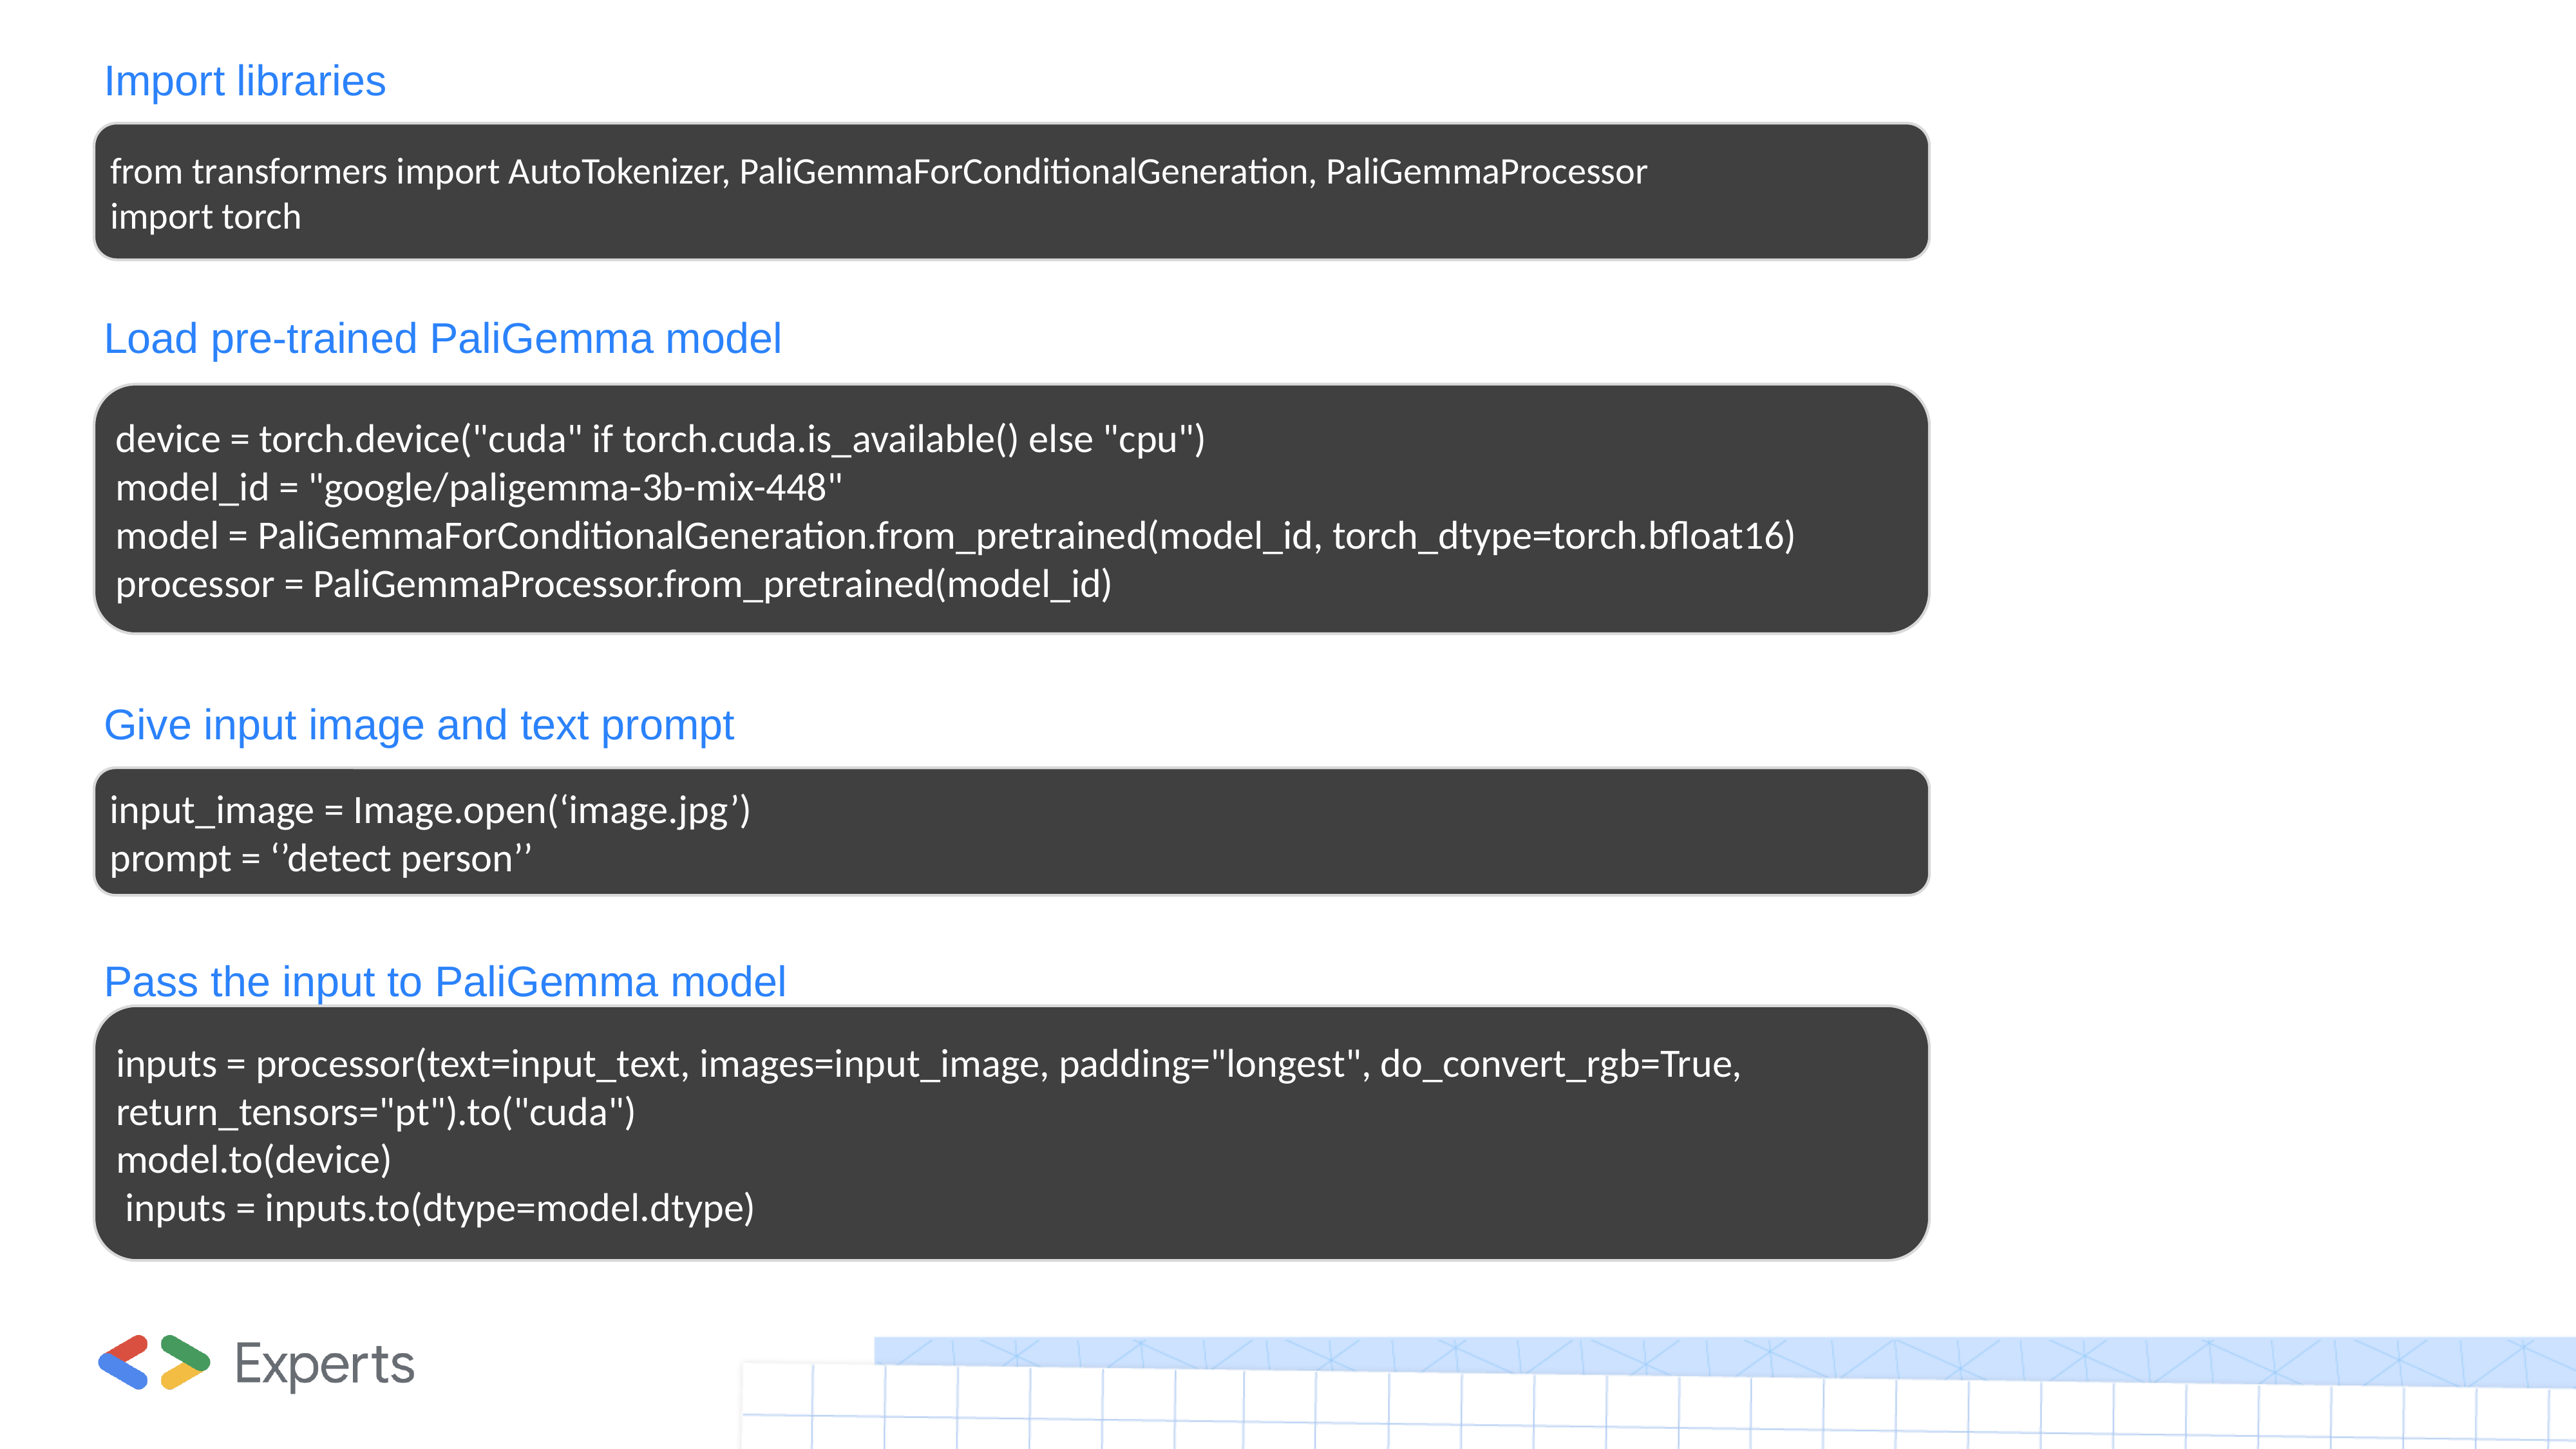

Import libraries

Load pre-trained PaliGemma model

Give input image and text prompt

Pass the input to PaliGemma model

from transformers import AutoTokenizer, PaliGemmaForConditionalGeneration, PaliGemmaProcessor
import torch
device = torch.device("cuda" if torch.cuda.is_available() else "cpu")
model_id = "google/paligemma-3b-mix-448"
model = PaliGemmaForConditionalGeneration.from_pretrained(model_id, torch_dtype=torch.bfloat16) processor = PaliGemmaProcessor.from_pretrained(model_id)
input_image = Image.open(‘image.jpg’)
prompt = ‘’detect person’’
inputs = processor(text=input_text, images=input_image, padding="longest", do_convert_rgb=True, return_tensors="pt").to("cuda")
model.to(device)
 inputs = inputs.to(dtype=model.dtype)